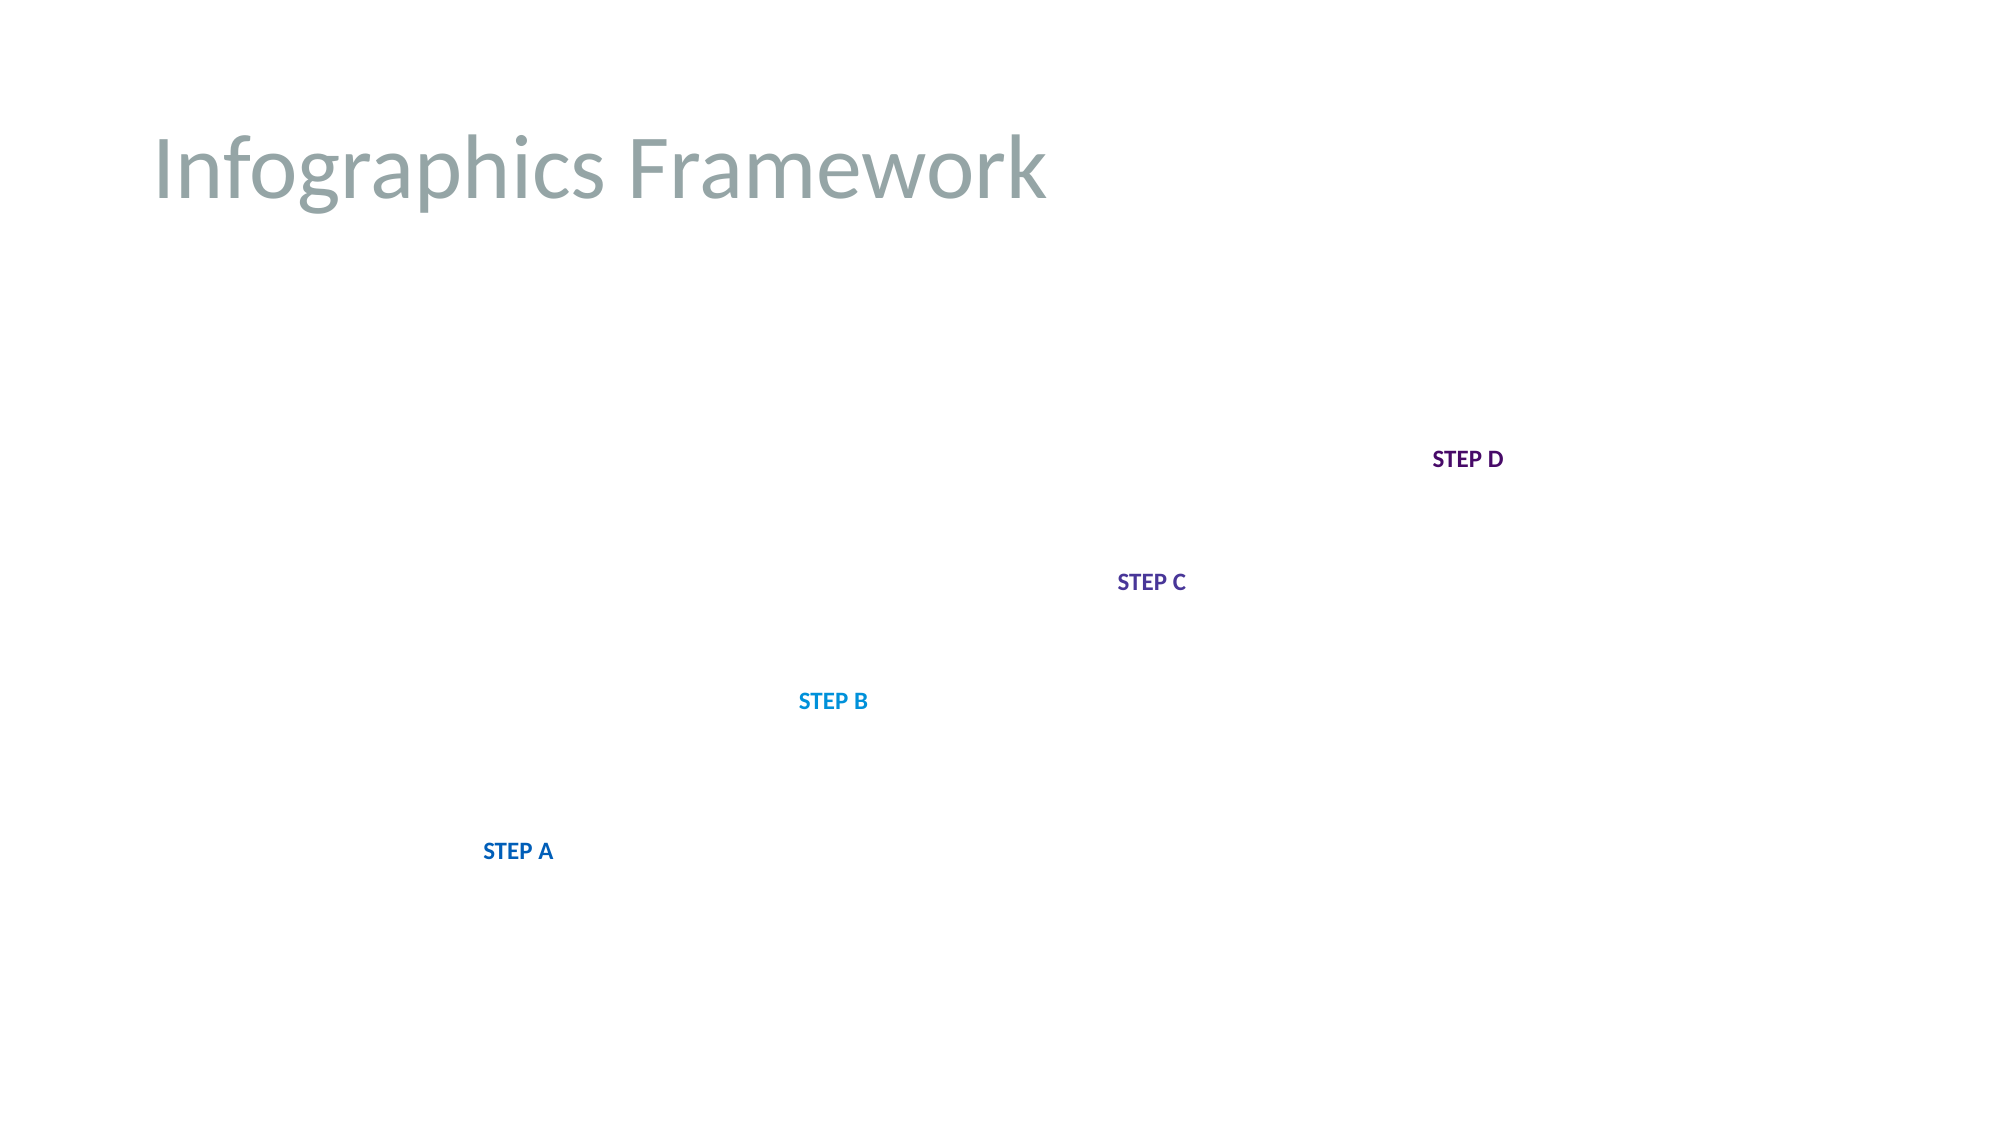

# Infographics Framework

INFOGRAPHICS
Lorem ipsum dolor sit amet, consectetuer adipiscing
elit, sed diam nonummy
nibh euismod tincidunt
ut laoreet dolore

STEP D
INFOGRAPHICS
Lorem ipsum dolor sit amet, consectetuer adipiscing
elit, sed diam nonummy
nibh euismod tincidunt
ut laoreet dolore

INFOGRAPHICS
STEP C
Lorem ipsum dolor sit amet, consectetuer adipiscing
elit, sed diam nonummy
nibh euismod tincidunt
ut laoreet dolore

STEP B
INFOGRAPHICS
Lorem ipsum dolor sit amet, consectetuer adipiscing
elit, sed diam nonummy
nibh euismod tincidunt
ut laoreet dolore
STEP A